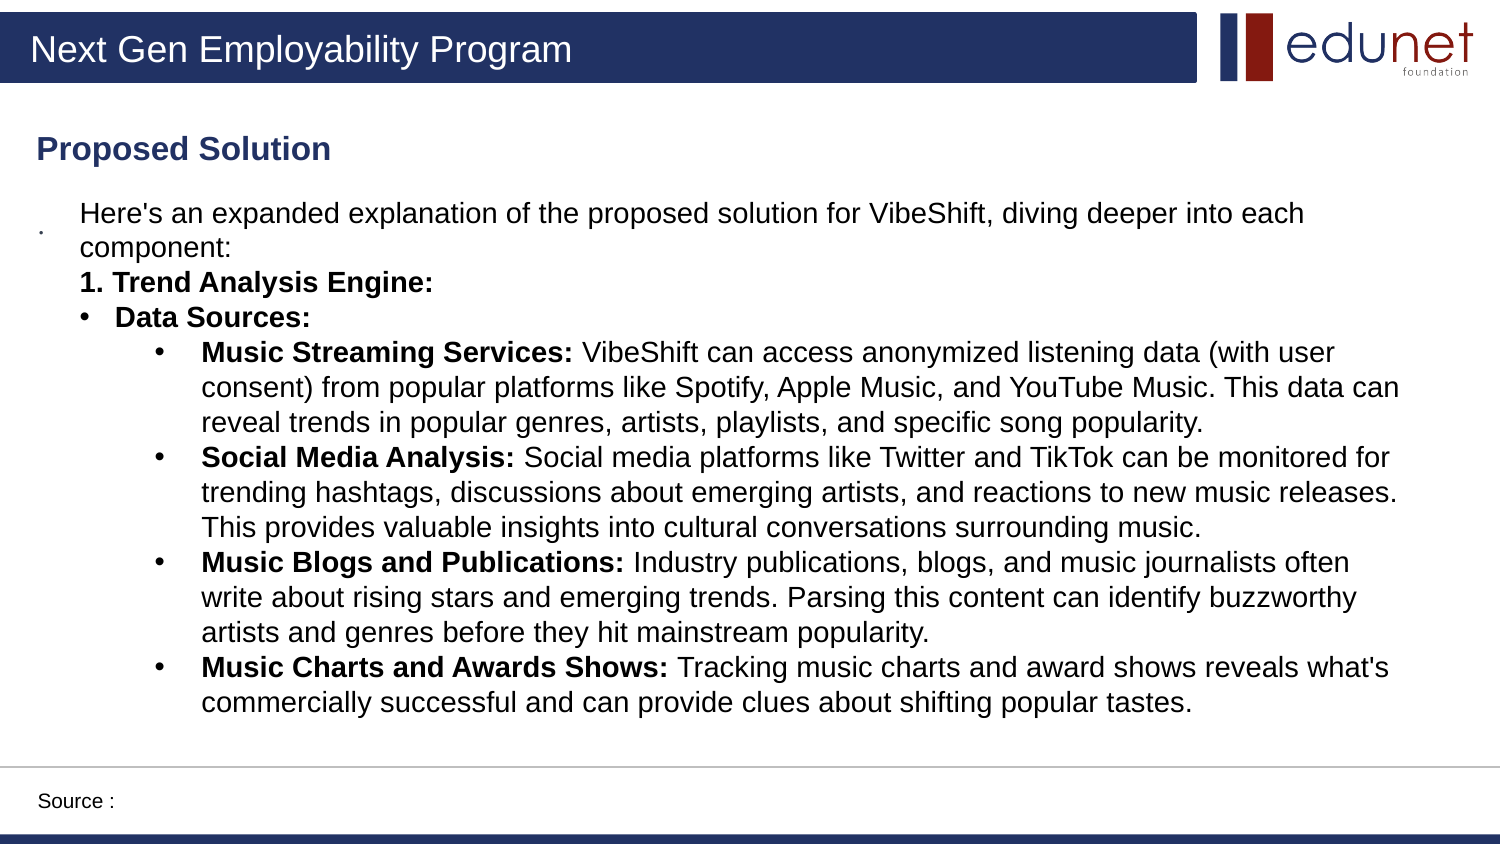

Proposed Solution
.
Here's an expanded explanation of the proposed solution for VibeShift, diving deeper into each component:
1. Trend Analysis Engine:
Data Sources:
Music Streaming Services: VibeShift can access anonymized listening data (with user consent) from popular platforms like Spotify, Apple Music, and YouTube Music. This data can reveal trends in popular genres, artists, playlists, and specific song popularity.
Social Media Analysis: Social media platforms like Twitter and TikTok can be monitored for trending hashtags, discussions about emerging artists, and reactions to new music releases. This provides valuable insights into cultural conversations surrounding music.
Music Blogs and Publications: Industry publications, blogs, and music journalists often write about rising stars and emerging trends. Parsing this content can identify buzzworthy artists and genres before they hit mainstream popularity.
Music Charts and Awards Shows: Tracking music charts and award shows reveals what's commercially successful and can provide clues about shifting popular tastes.
Source :